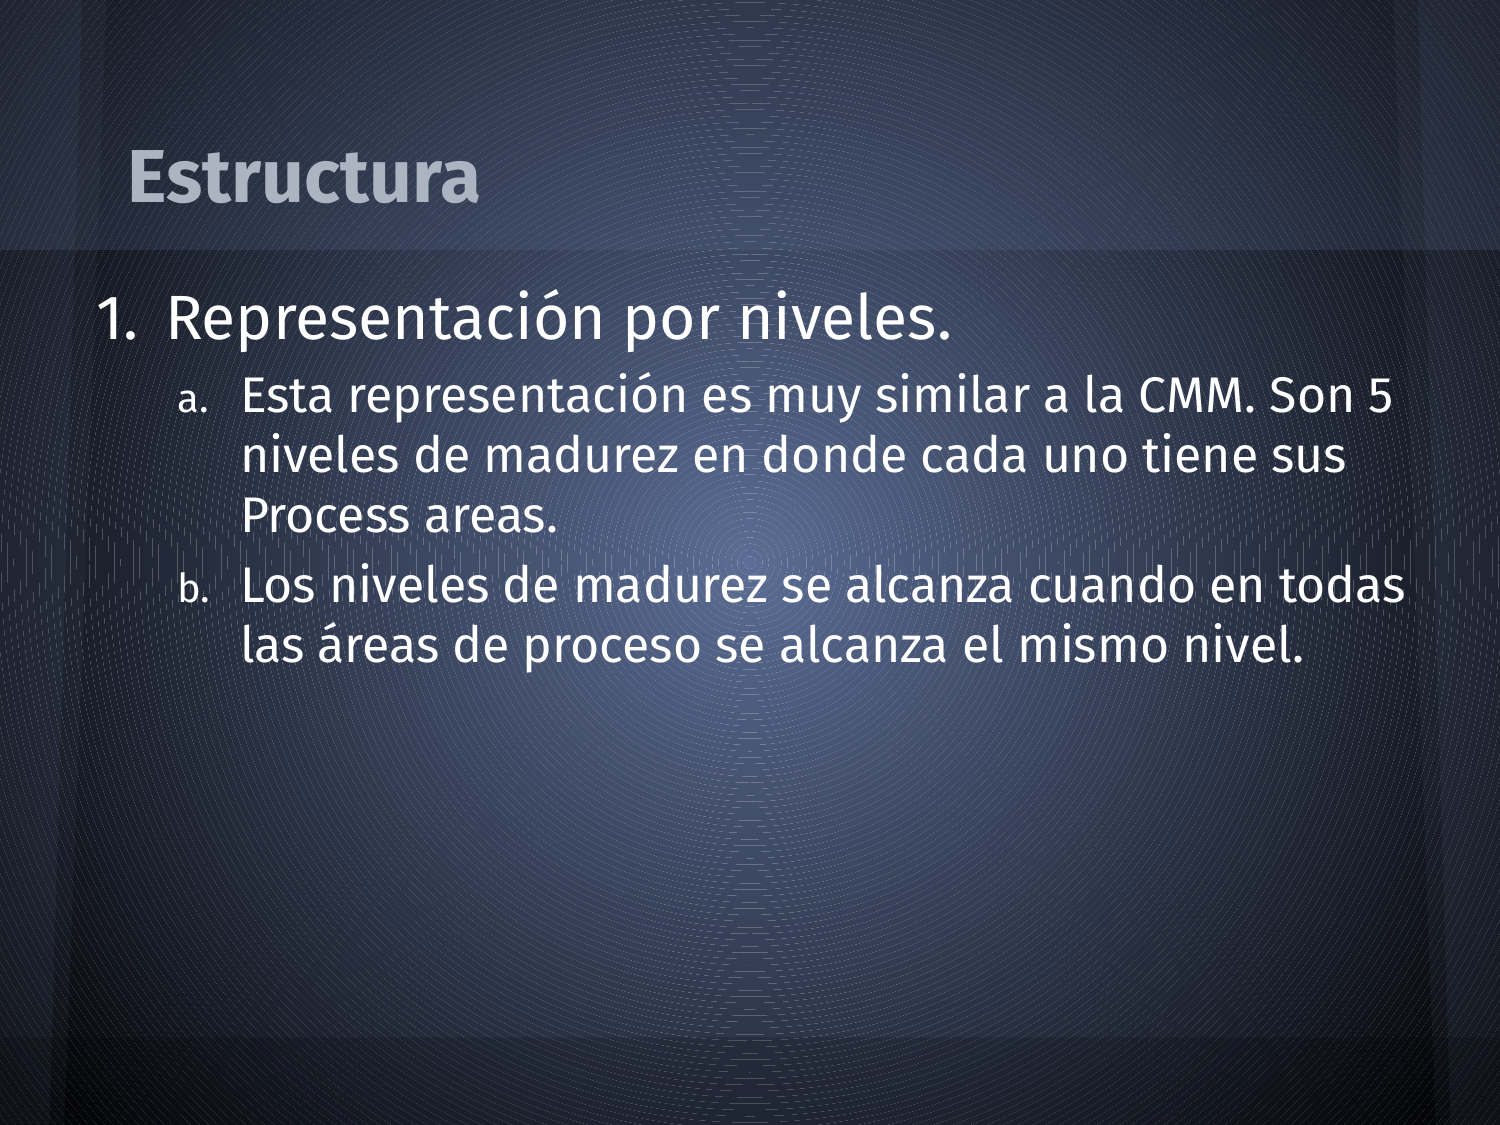

# Estructura
Representación por niveles.
Esta representación es muy similar a la CMM. Son 5 niveles de madurez en donde cada uno tiene sus Process areas.
Los niveles de madurez se alcanza cuando en todas las áreas de proceso se alcanza el mismo nivel.